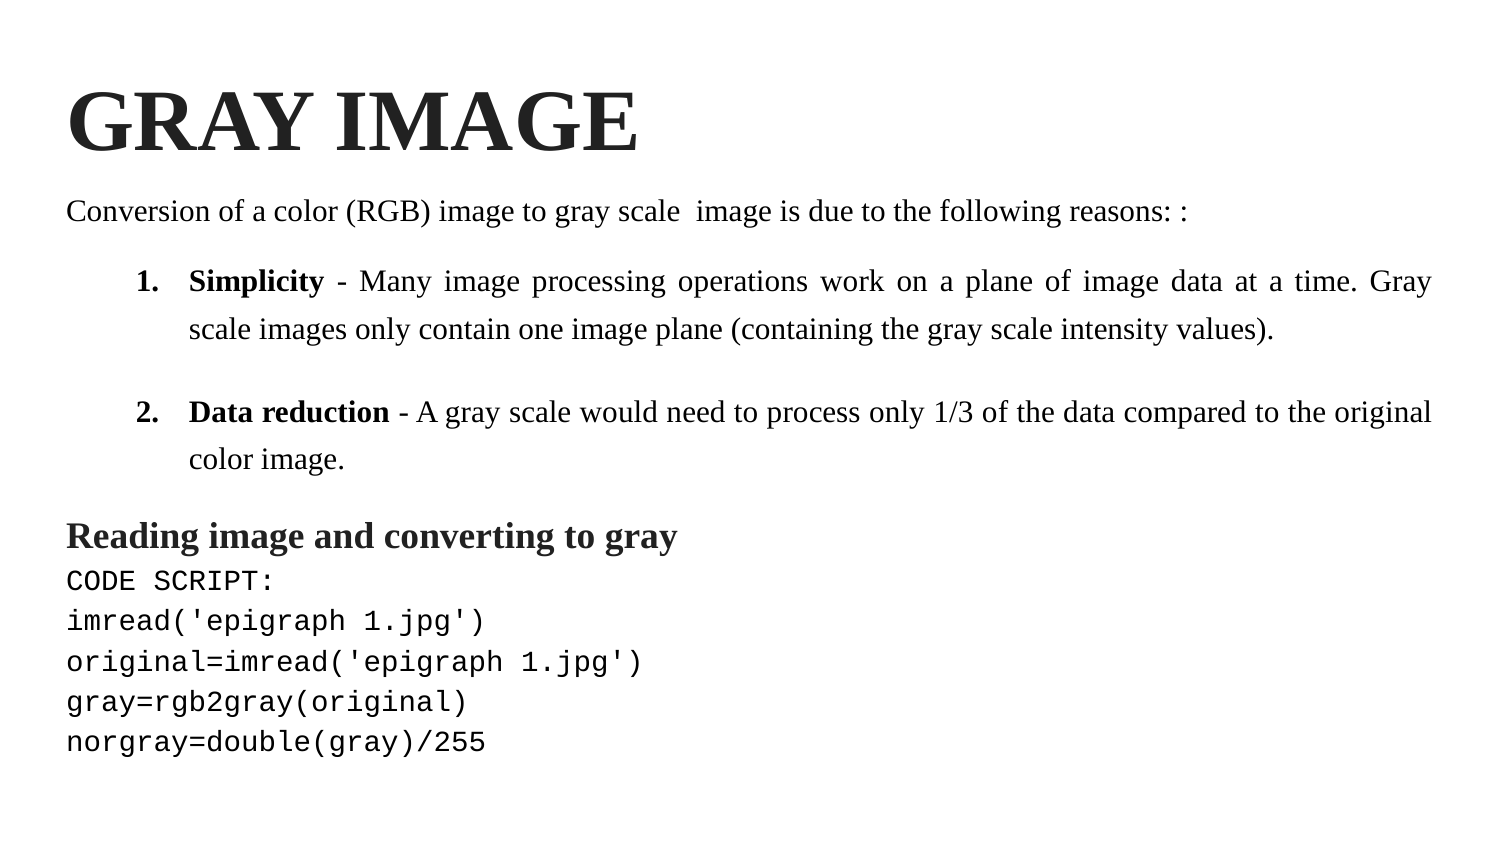

# GRAY IMAGE
Conversion of a color (RGB) image to gray scale  image is due to the following reasons: :
Simplicity - Many image processing operations work on a plane of image data at a time. Gray scale images only contain one image plane (containing the gray scale intensity values).
Data reduction - A gray scale would need to process only 1/3 of the data compared to the original color image.
Reading image and converting to gray
CODE SCRIPT:
imread('epigraph 1.jpg')
original=imread('epigraph 1.jpg')
gray=rgb2gray(original)
norgray=double(gray)/255